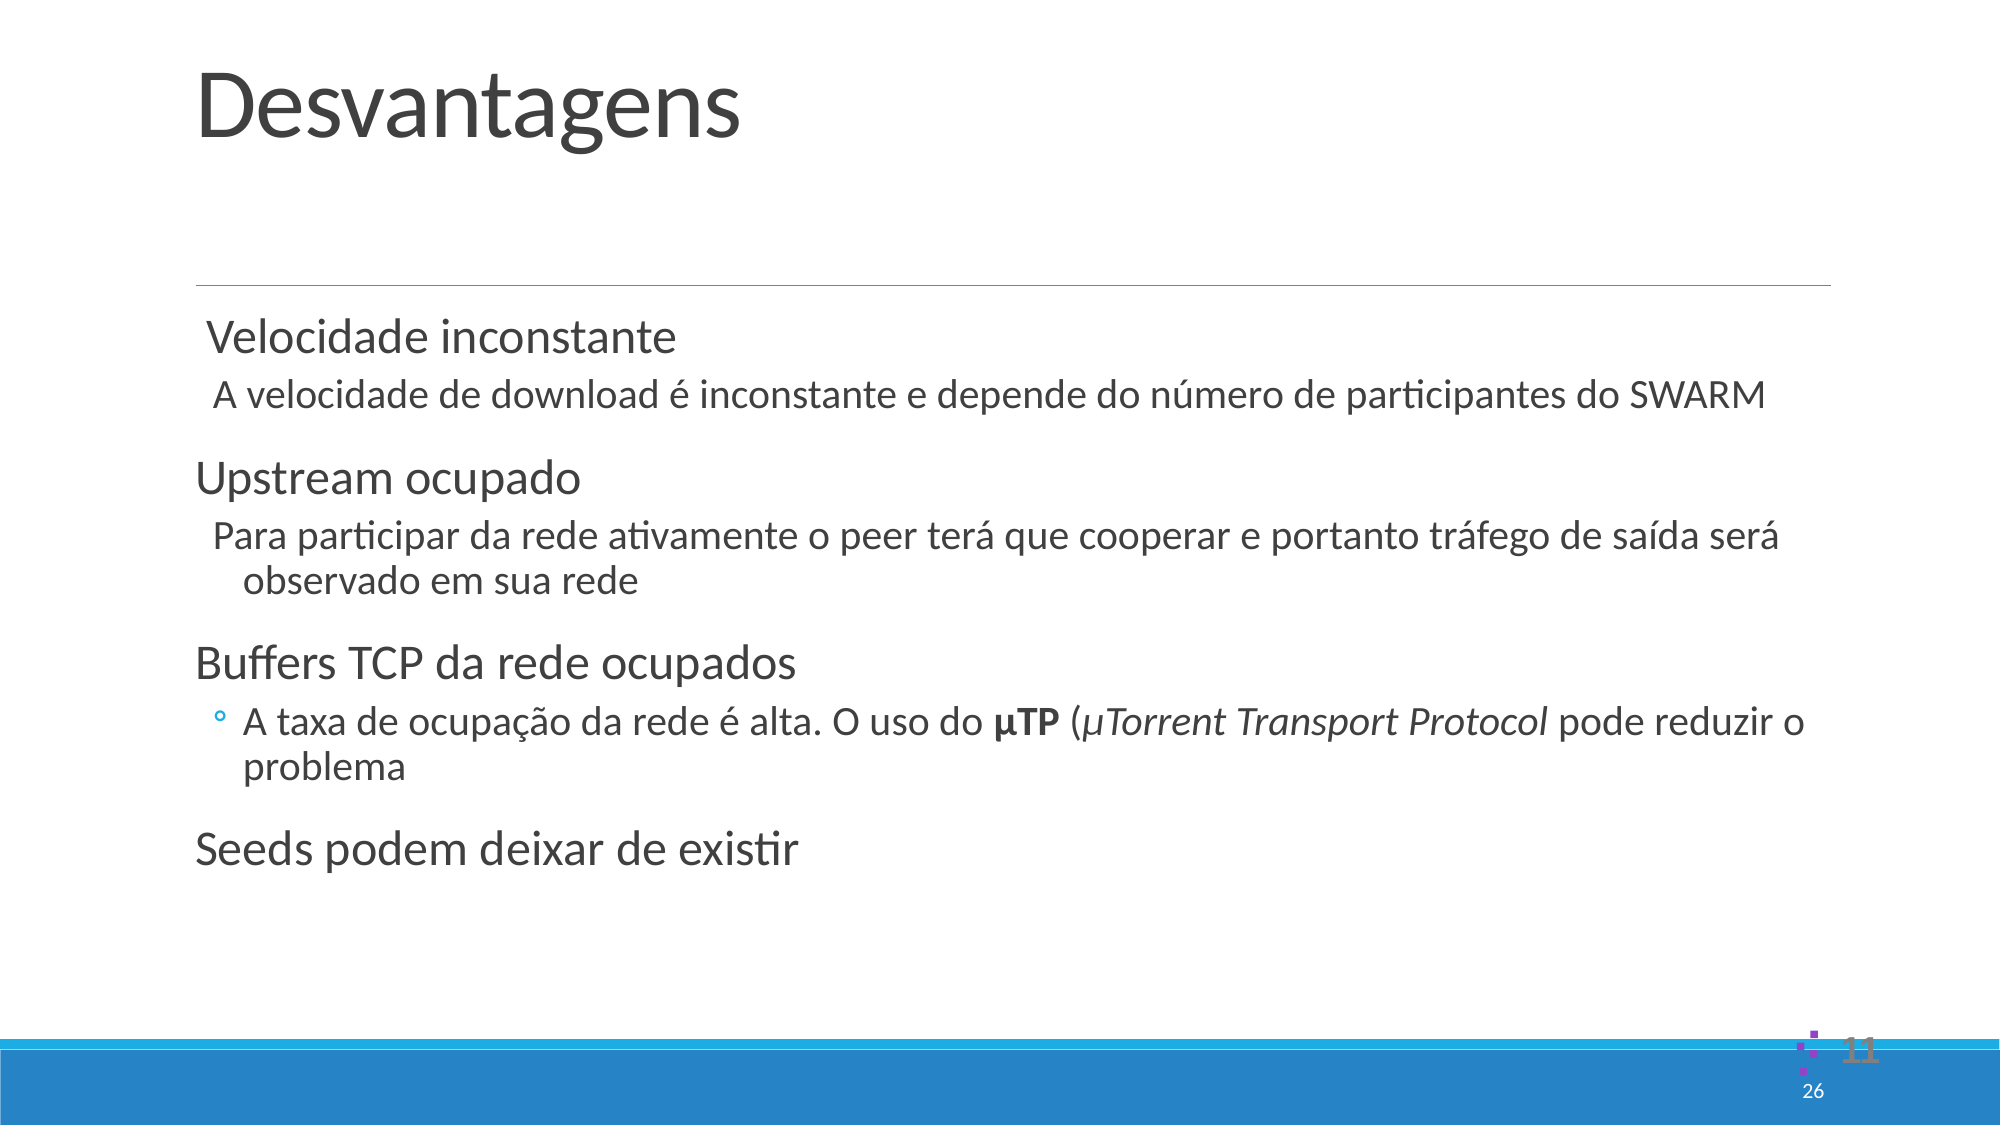

# Desvantagens

 Velocidade inconstante
A velocidade de download é inconstante e depende do número de participantes do SWARM
Upstream ocupado
Para participar da rede ativamente o peer terá que cooperar e portanto tráfego de saída será observado em sua rede
Buffers TCP da rede ocupados
A taxa de ocupação da rede é alta. O uso do µTP (µTorrent Transport Protocol pode reduzir o problema
Seeds podem deixar de existir

11

26